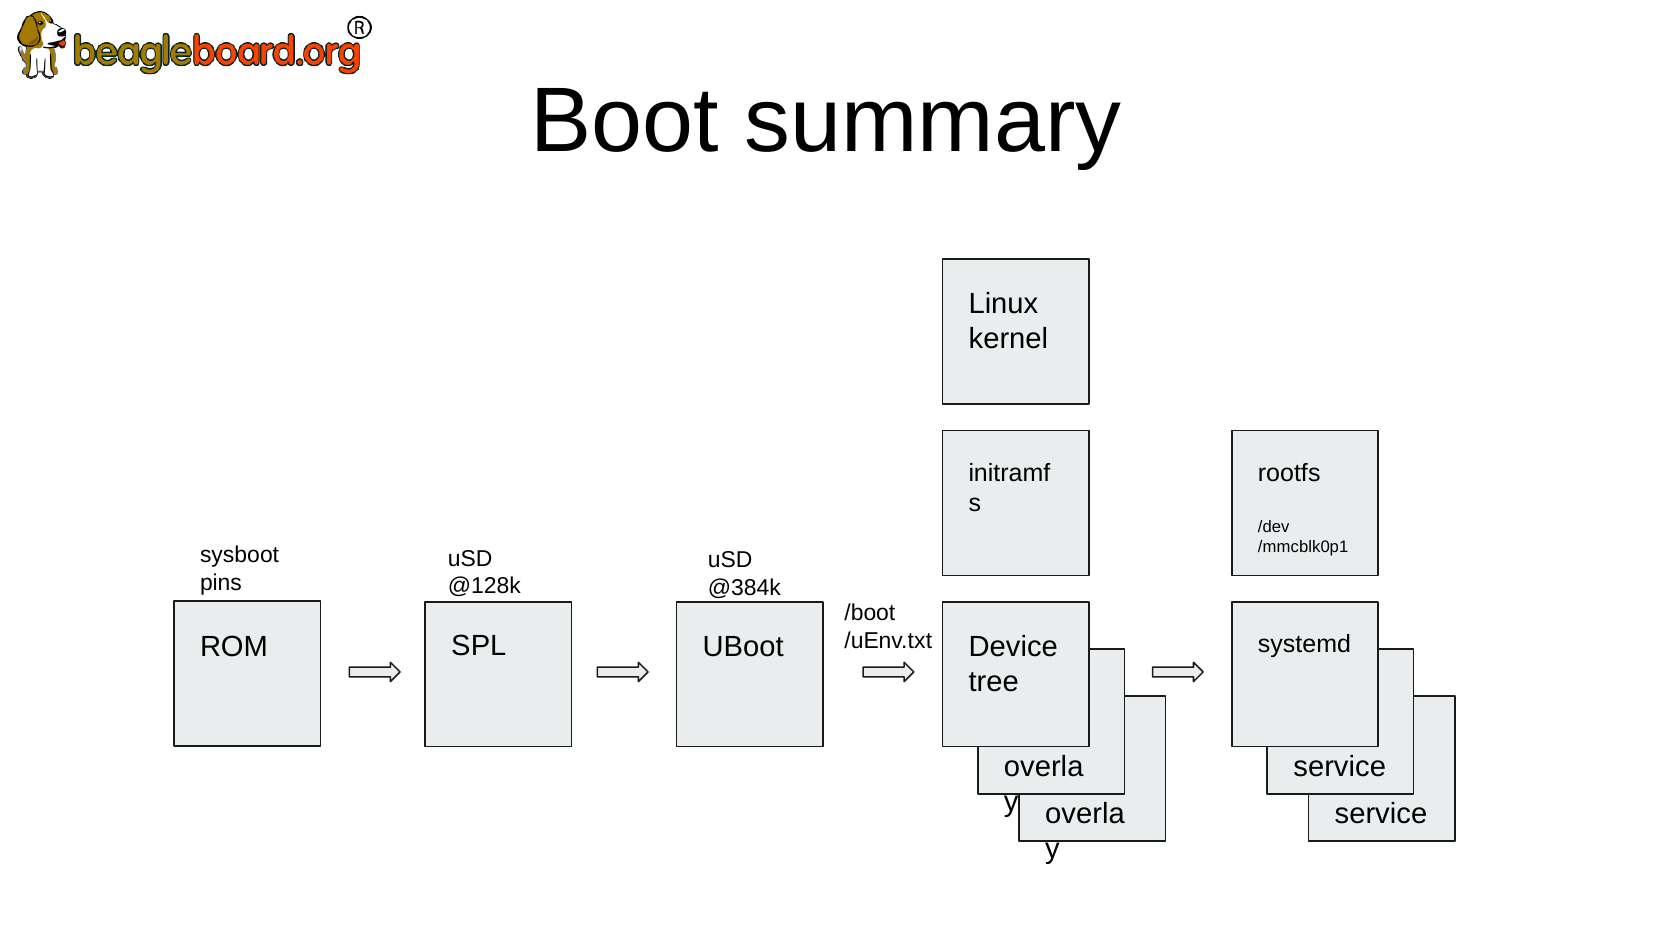

Boot summary

Linux kernel

initramfs
rootfs

/dev
/mmcblk0p1
sysboot pins
uSD
@128k
uSD
@384k
/boot
/uEnv.txt

SPL
ROM
UBoot
Device tree
systemd

overlay
service
overlay
service